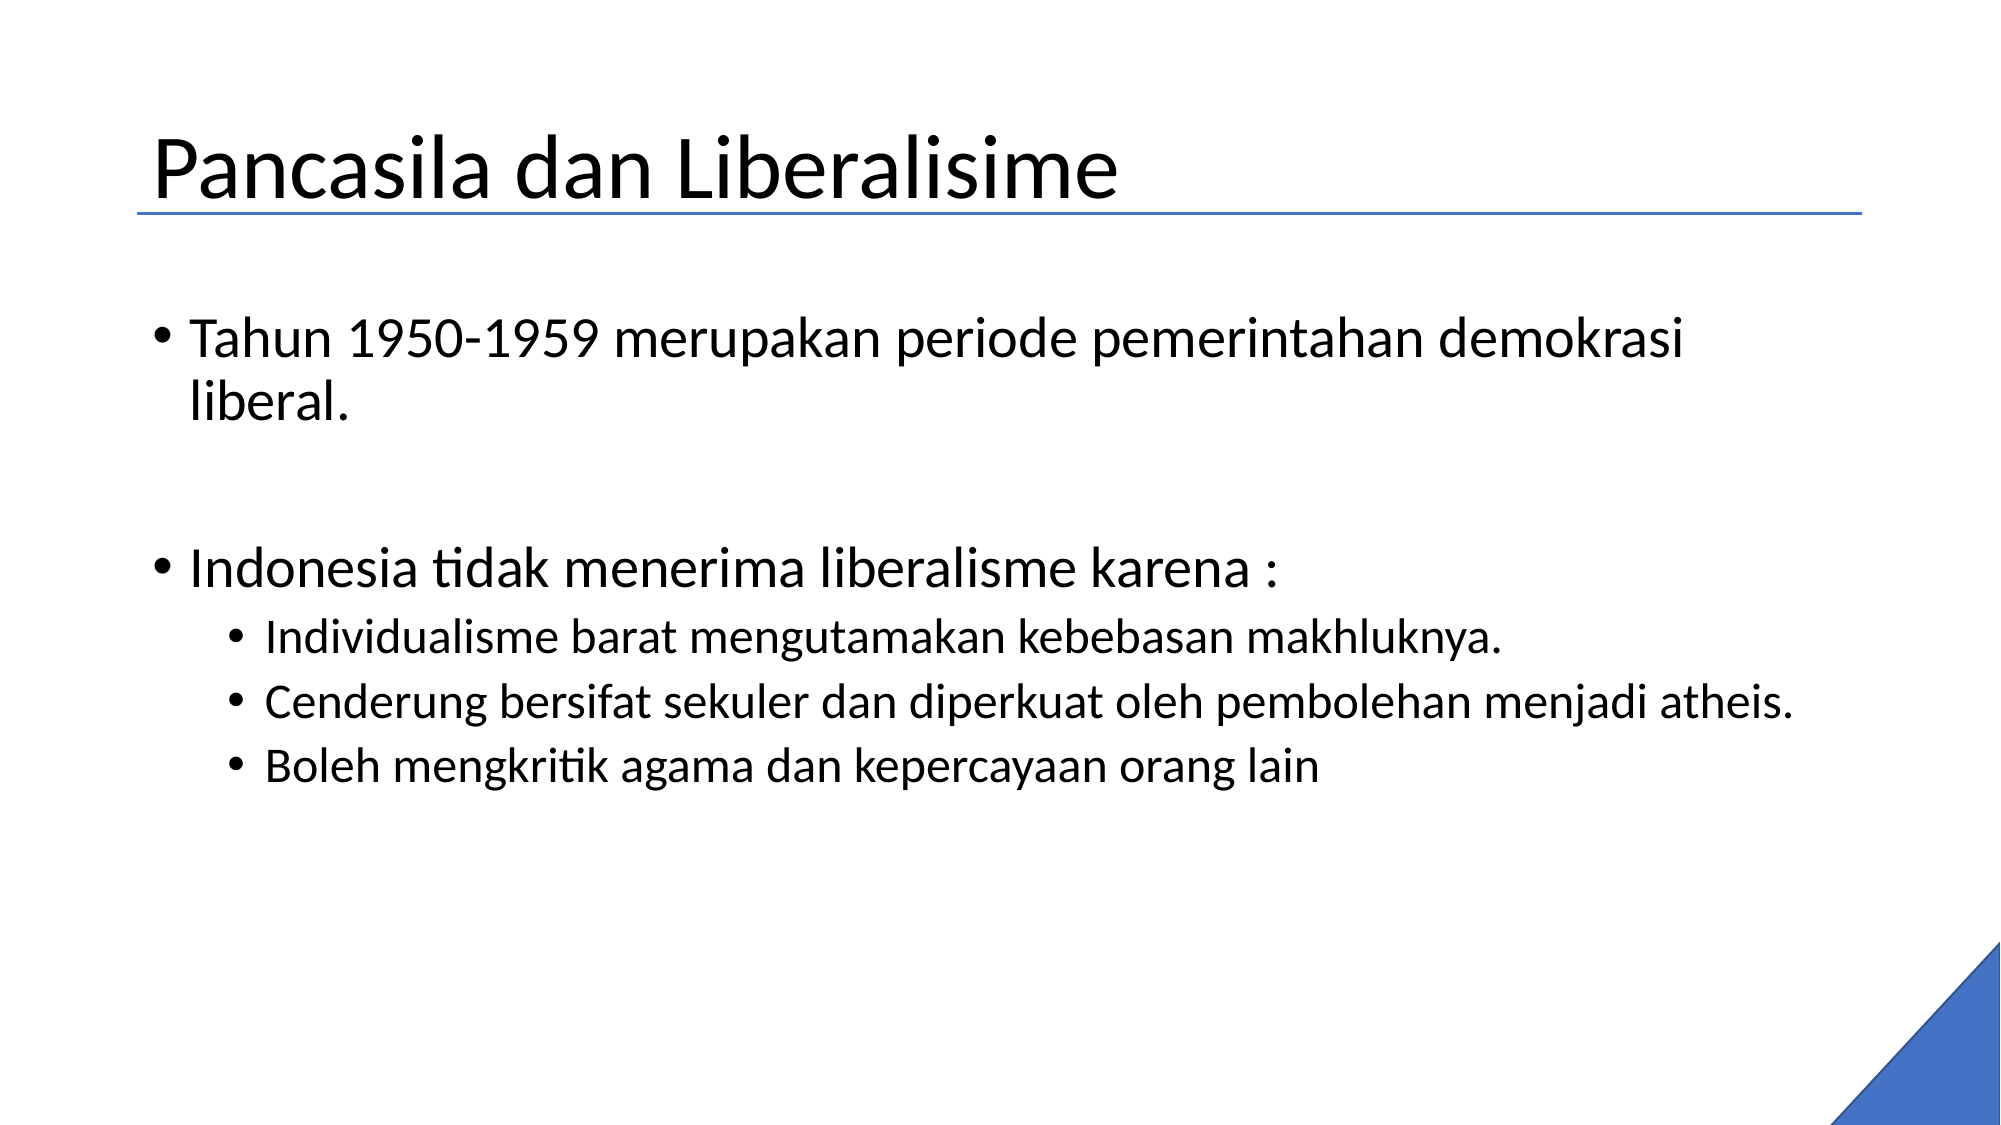

# Pancasila dan Liberalisime
Tahun 1950-1959 merupakan periode pemerintahan demokrasi liberal.

Indonesia tidak menerima liberalisme karena :
Individualisme barat mengutamakan kebebasan makhluknya.
Cenderung bersifat sekuler dan diperkuat oleh pembolehan menjadi atheis.
Boleh mengkritik agama dan kepercayaan orang lain